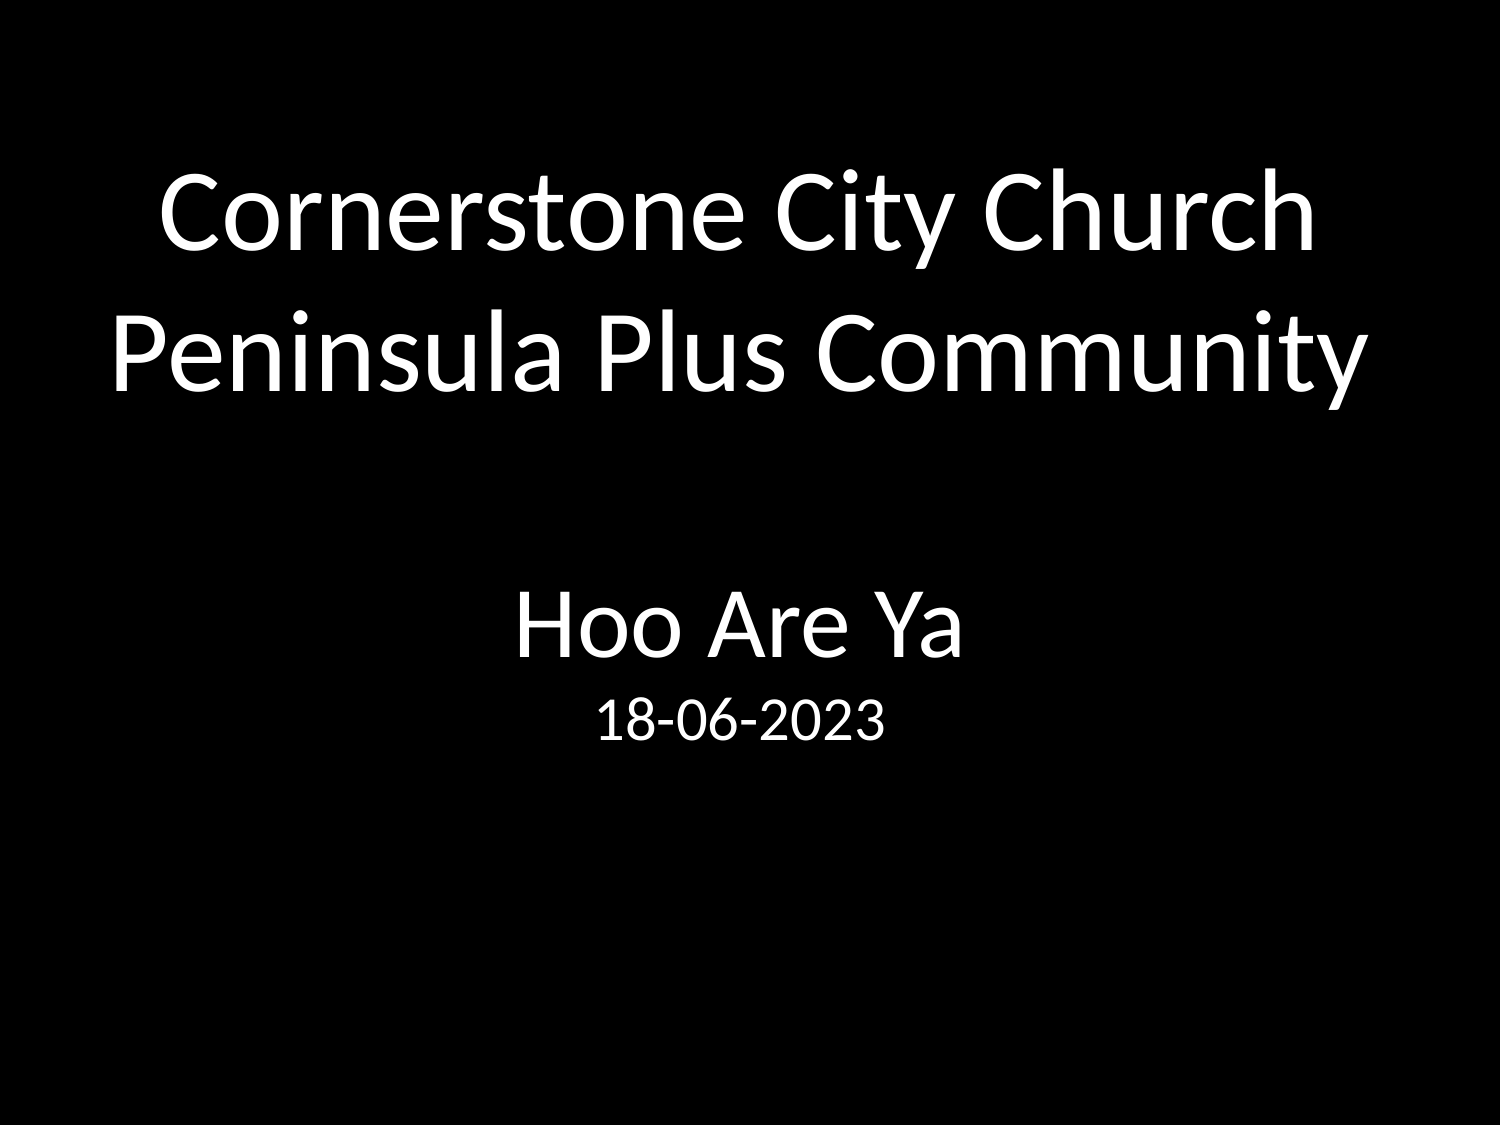

Cornerstone City Church
Peninsula Plus Community
Hoo Are Ya
18-06-2023